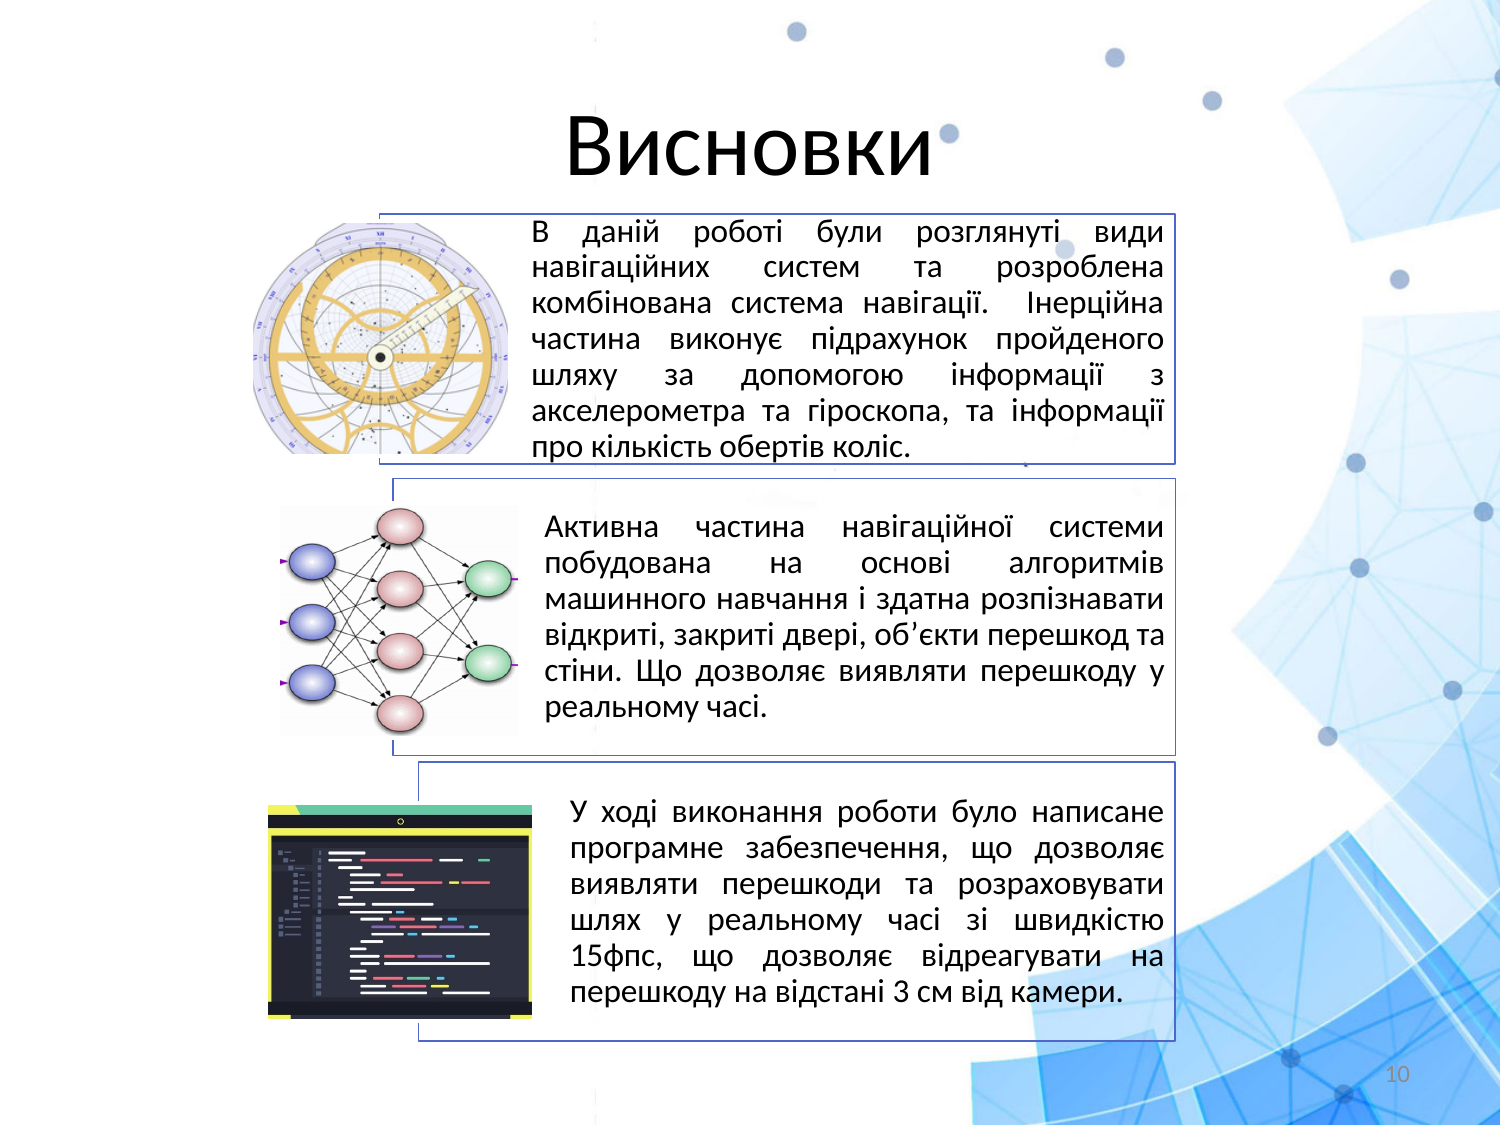

# Висновки
В даній роботі були розглянуті види навігаційних систем та розроблена комбінована система навігації.  Інерційна частина виконує підрахунок пройденого шляху за допомогою інформації з акселерометра та гіроскопа, та інформації про кількість обертів коліс.
Активна частина навігаційної системи побудована на основі алгоритмів машинного навчання і здатна розпізнавати відкриті, закриті двері, об’єкти перешкод та стіни. Що дозволяє виявляти перешкоду у реальному часі.
У ході виконання роботи було написане програмне забезпечення, що дозволяє виявляти перешкоди та розраховувати шлях у реальному часі зі швидкістю 15фпс, що дозволяє відреагувати на перешкоду на відстані 3 см від камери.
10